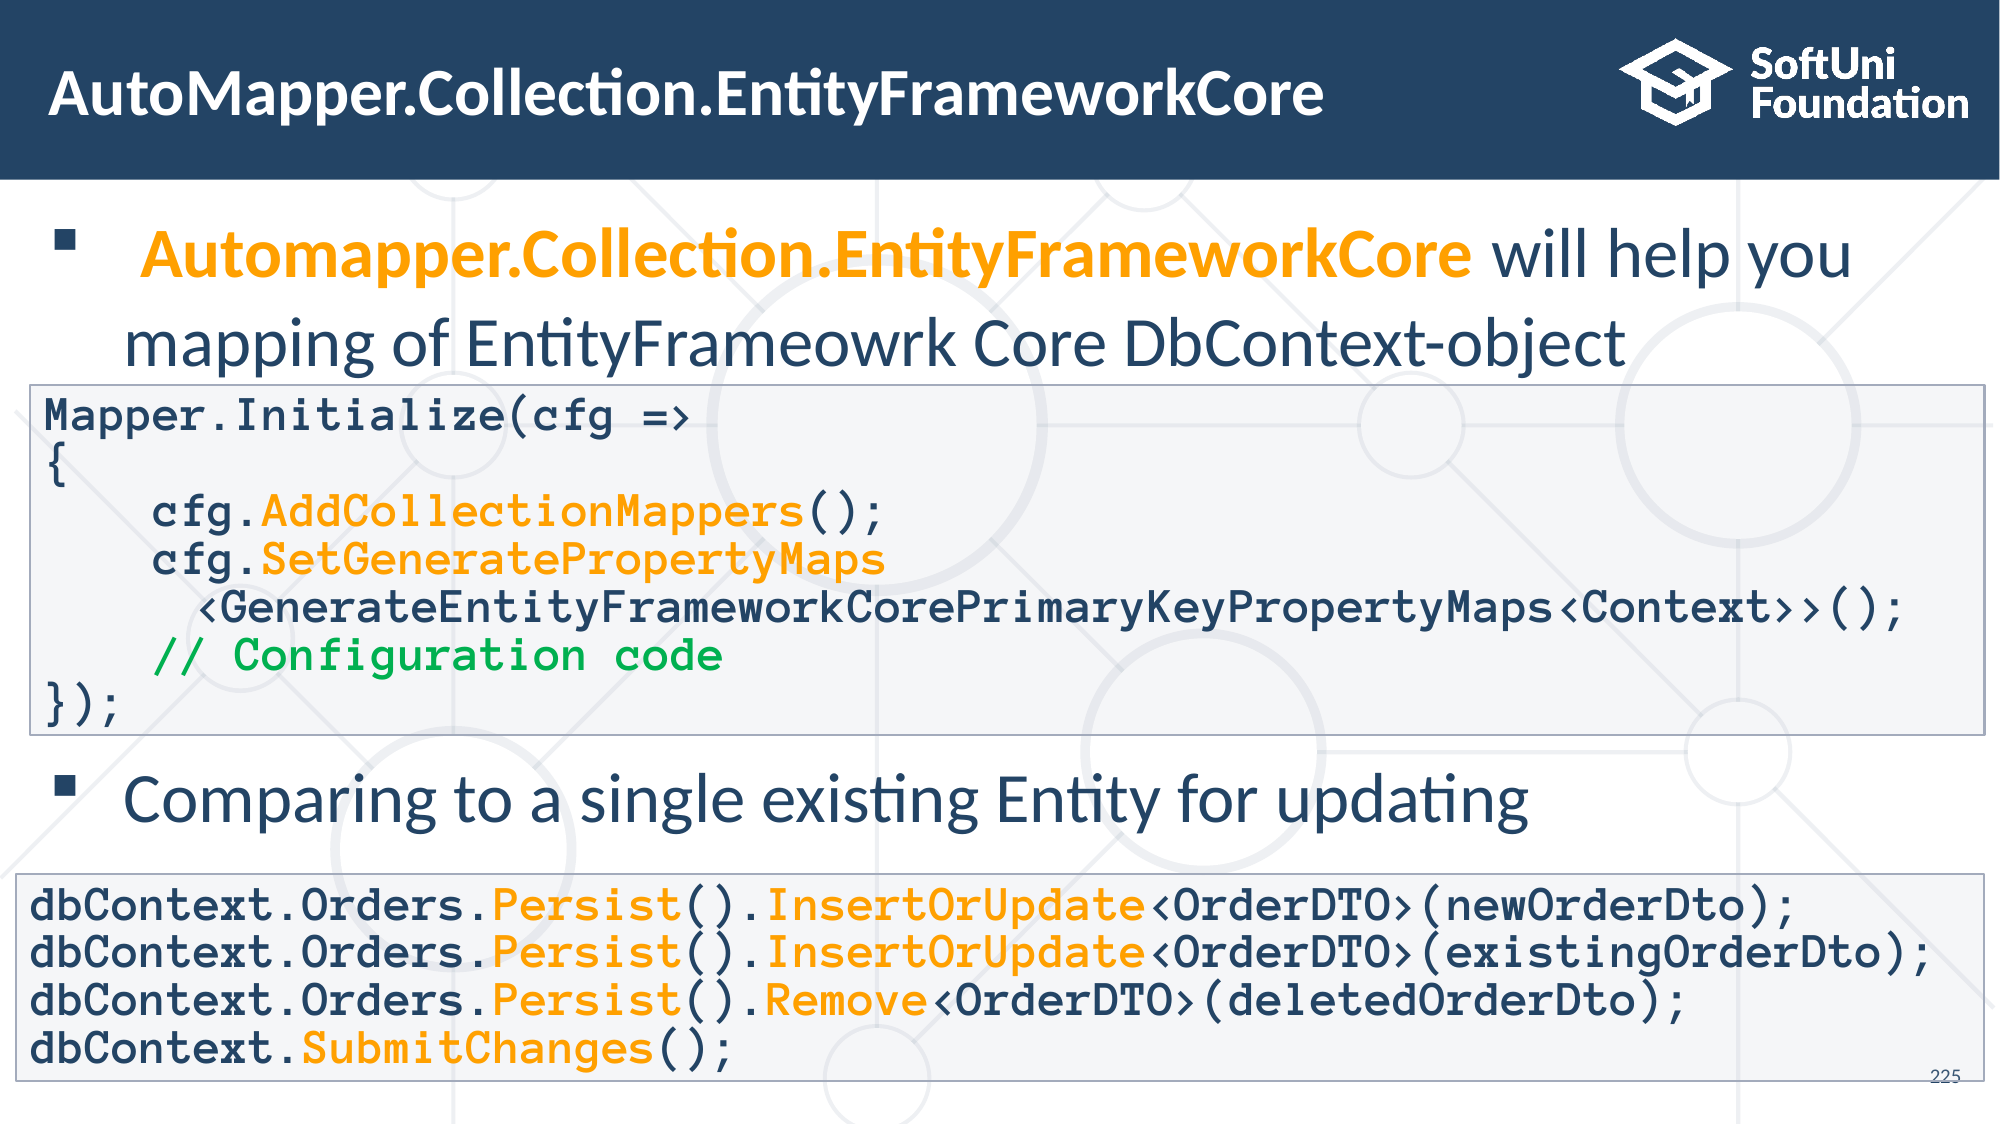

# AutoMapper.Collection.EntityFrameworkCore
 Automapper.Collection.EntityFrameworkCore will help you
mapping of EntityFrameowrk Core DbContext-object

Comparing to a single existing Entity for updating

Mapper.Initialize(cfg =>
{
    cfg.AddCollectionMappers();
    cfg.SetGeneratePropertyMaps
	<GenerateEntityFrameworkCorePrimaryKeyPropertyMaps<Context>>();
    // Configuration code
});
dbContext.Orders.Persist().InsertOrUpdate<OrderDTO>(newOrderDto);
dbContext.Orders.Persist().InsertOrUpdate<OrderDTO>(existingOrderDto);
dbContext.Orders.Persist().Remove<OrderDTO>(deletedOrderDto);
dbContext.SubmitChanges();
225